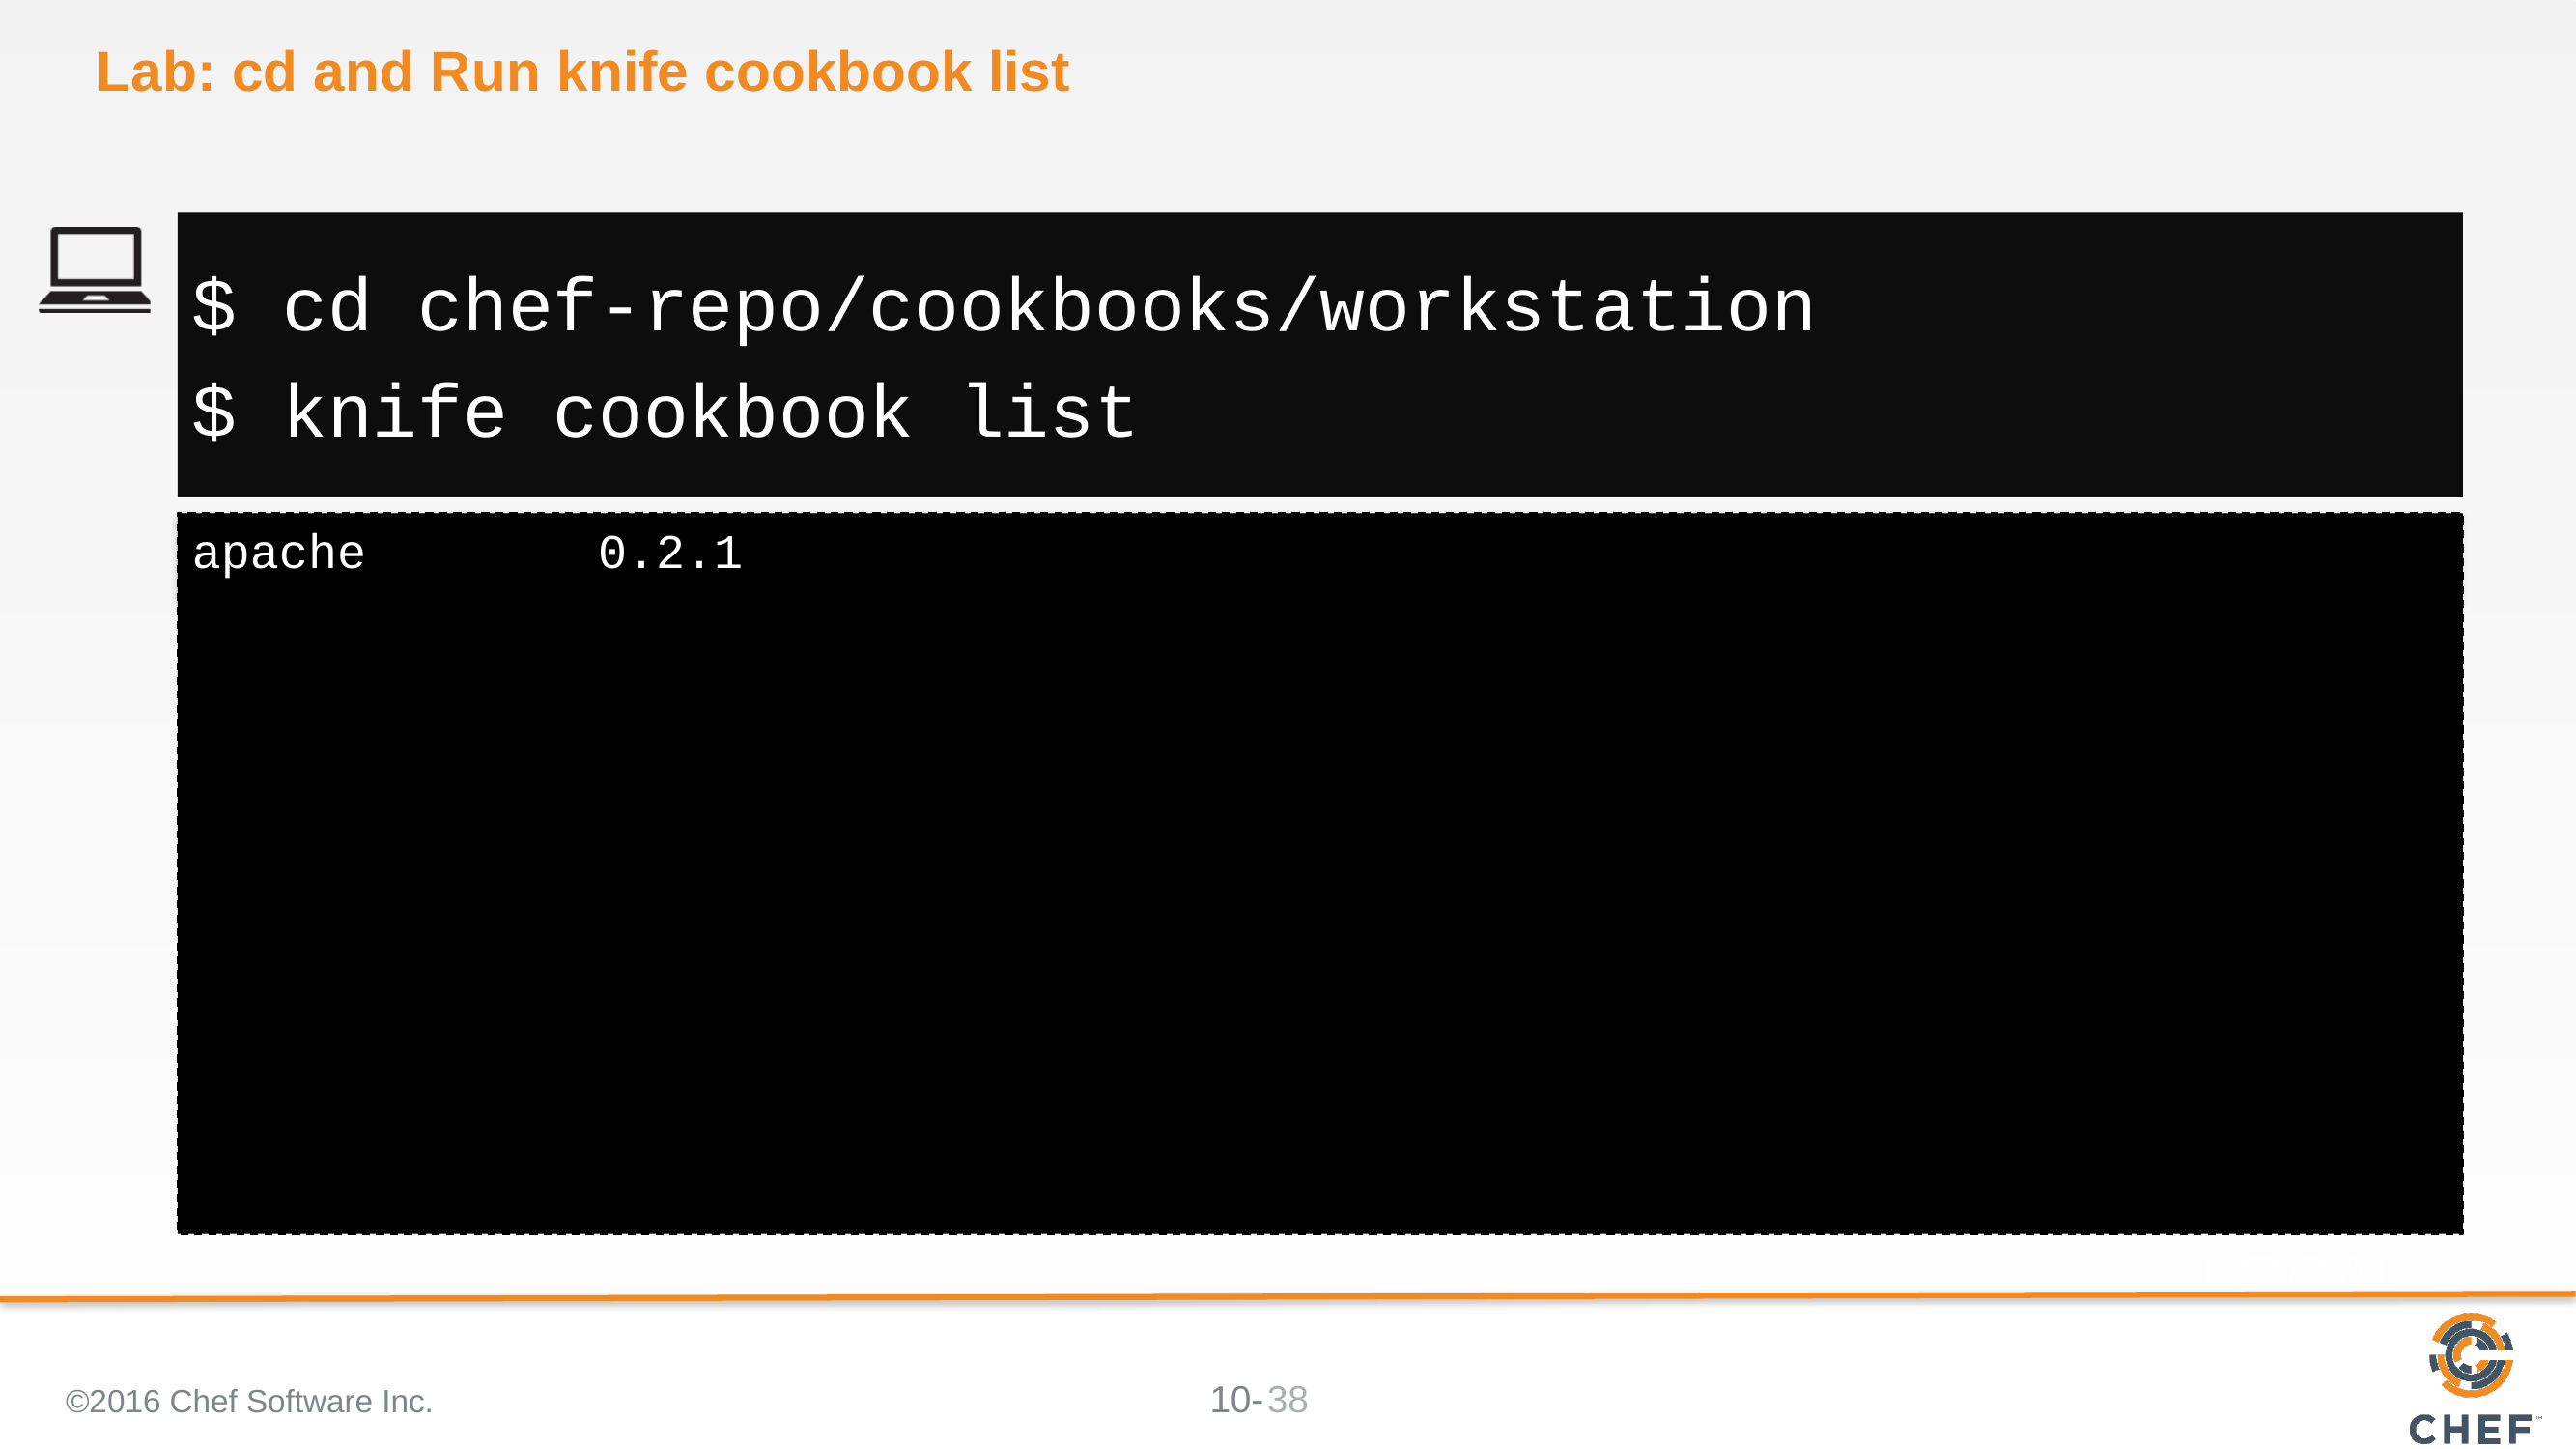

# Lab: cd and Run knife cookbook list
$ cd chef-repo/cookbooks/workstation
$ knife cookbook list
apache        0.2.1

©2016 Chef Software Inc.
38